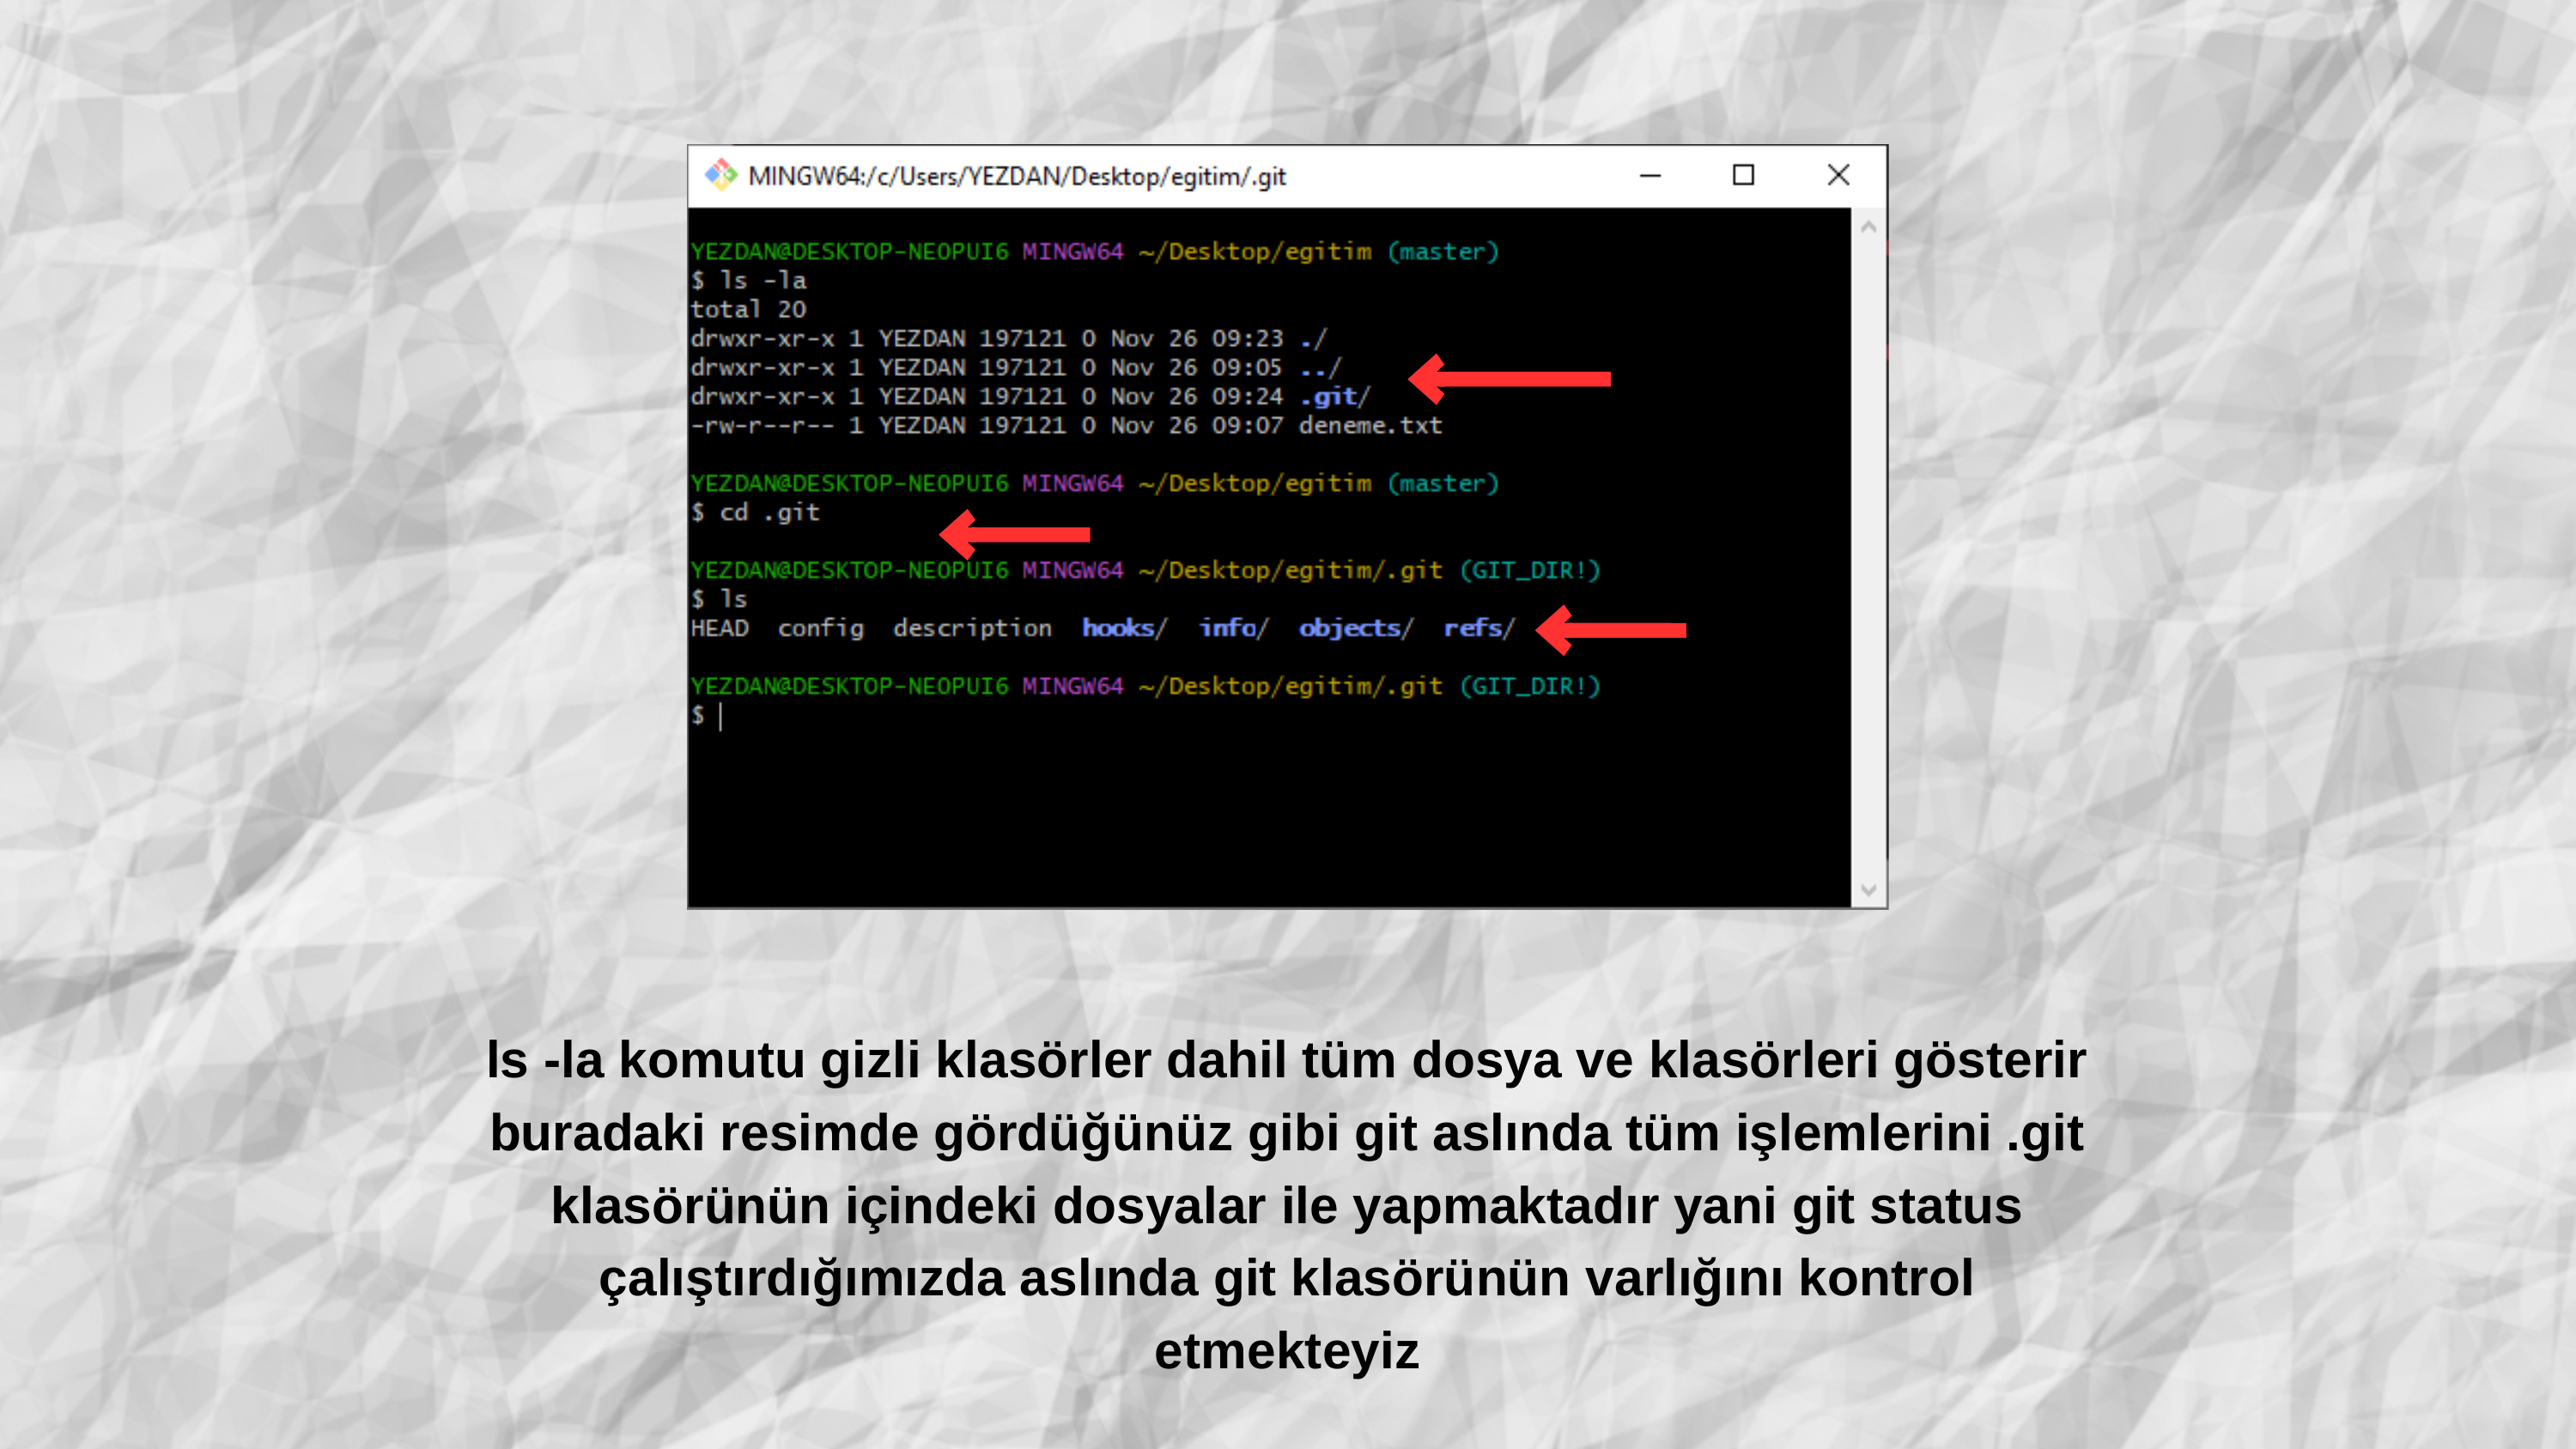

ls -la komutu gizli klasörler dahil tüm dosya ve klasörleri gösterir
buradaki resimde gördüğünüz gibi git aslında tüm işlemlerini .git klasörünün içindeki dosyalar ile yapmaktadır yani git status çalıştırdığımızda aslında git klasörünün varlığını kontrol etmekteyiz